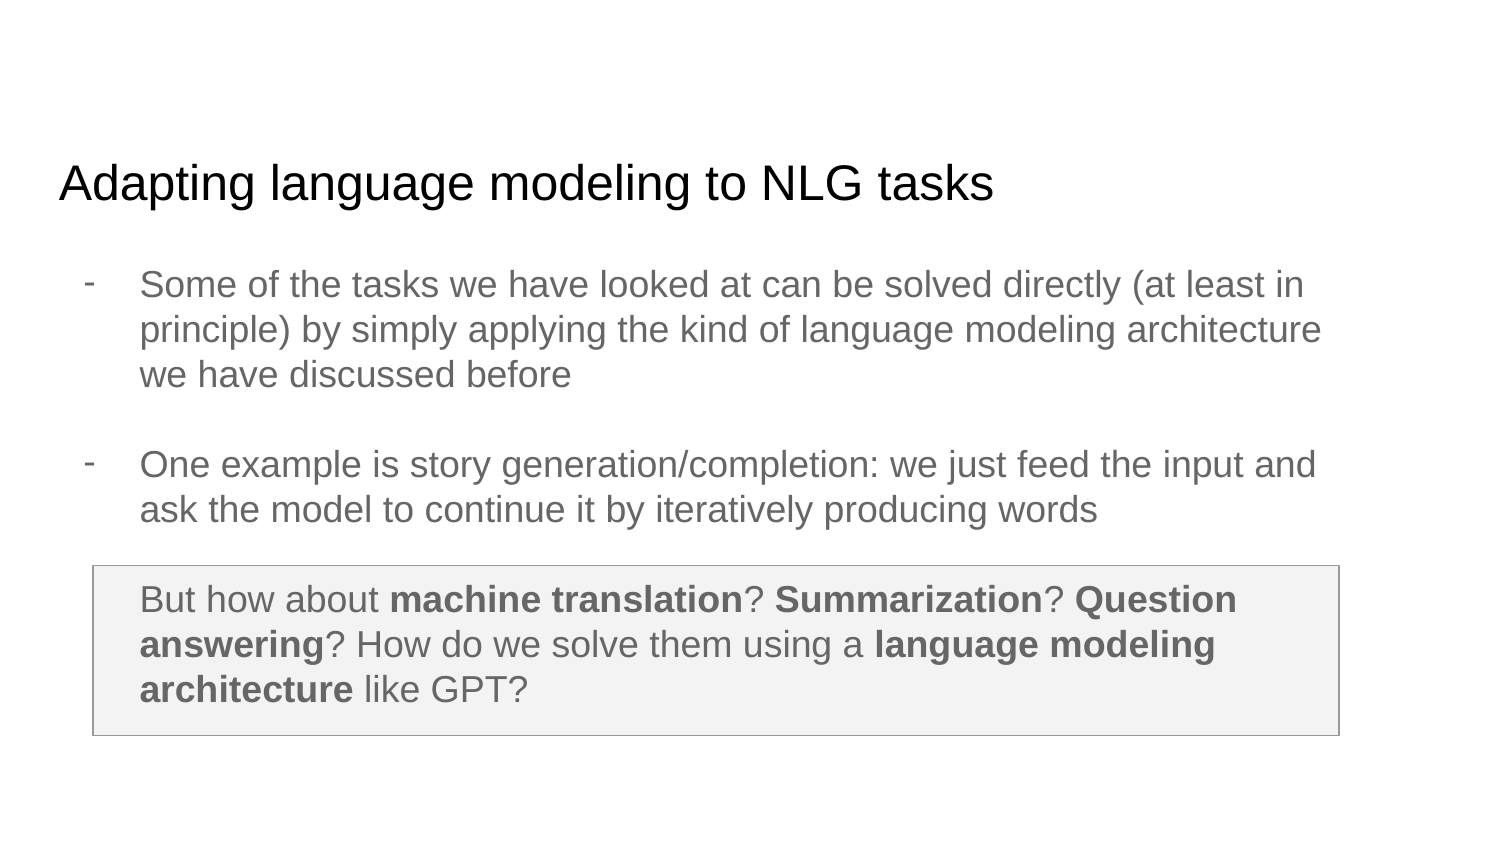

# Adapting language modeling to NLG tasks
Some of the tasks we have looked at can be solved directly (at least in principle) by simply applying the kind of language modeling architecture we have discussed before

One example is story generation/completion: we just feed the input and ask the model to continue it by iteratively producing words

But how about machine translation? Summarization? Question answering? How do we solve them using a language modeling architecture like GPT?